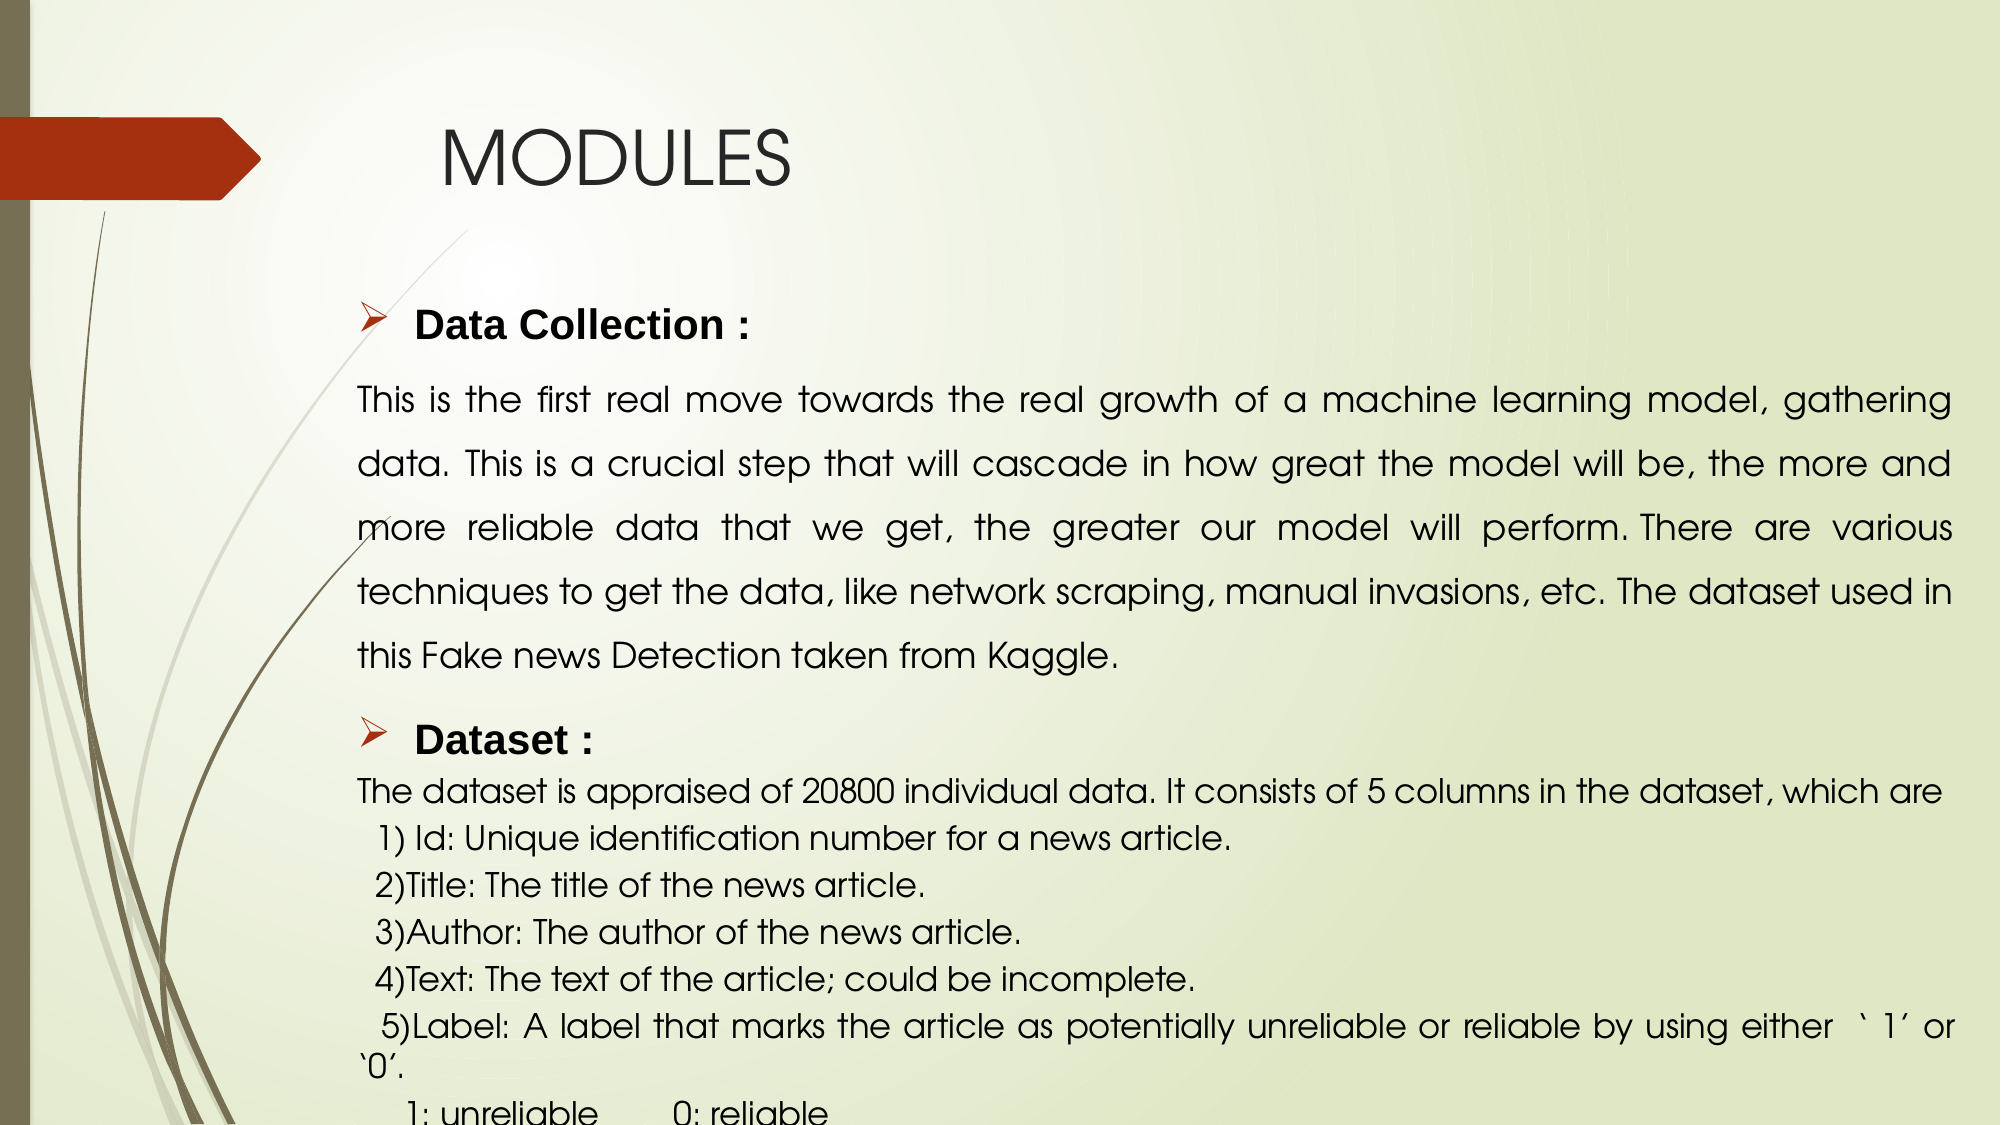

# MODULES
Data Collection :
This is the first real move towards the real growth of a machine learning model, gathering data. This is a crucial step that will cascade in how great the model will be, the more and more reliable data that we get, the greater our model will perform. There are various techniques to get the data, like network scraping, manual invasions, etc. The dataset used in this Fake news Detection taken from Kaggle.

Dataset :
The dataset is appraised of 20800 individual data. It consists of 5 columns in the dataset, which are
  1) Id: Unique identification number for a news article.
  2)Title: The title of the news article.
  3)Author: The author of the news article.
  4)Text: The text of the article; could be incomplete.
  5)Label: A label that marks the article as potentially unreliable or reliable by using either  ‘ 1’ or ‘0’.
     1: unreliable        0: reliable